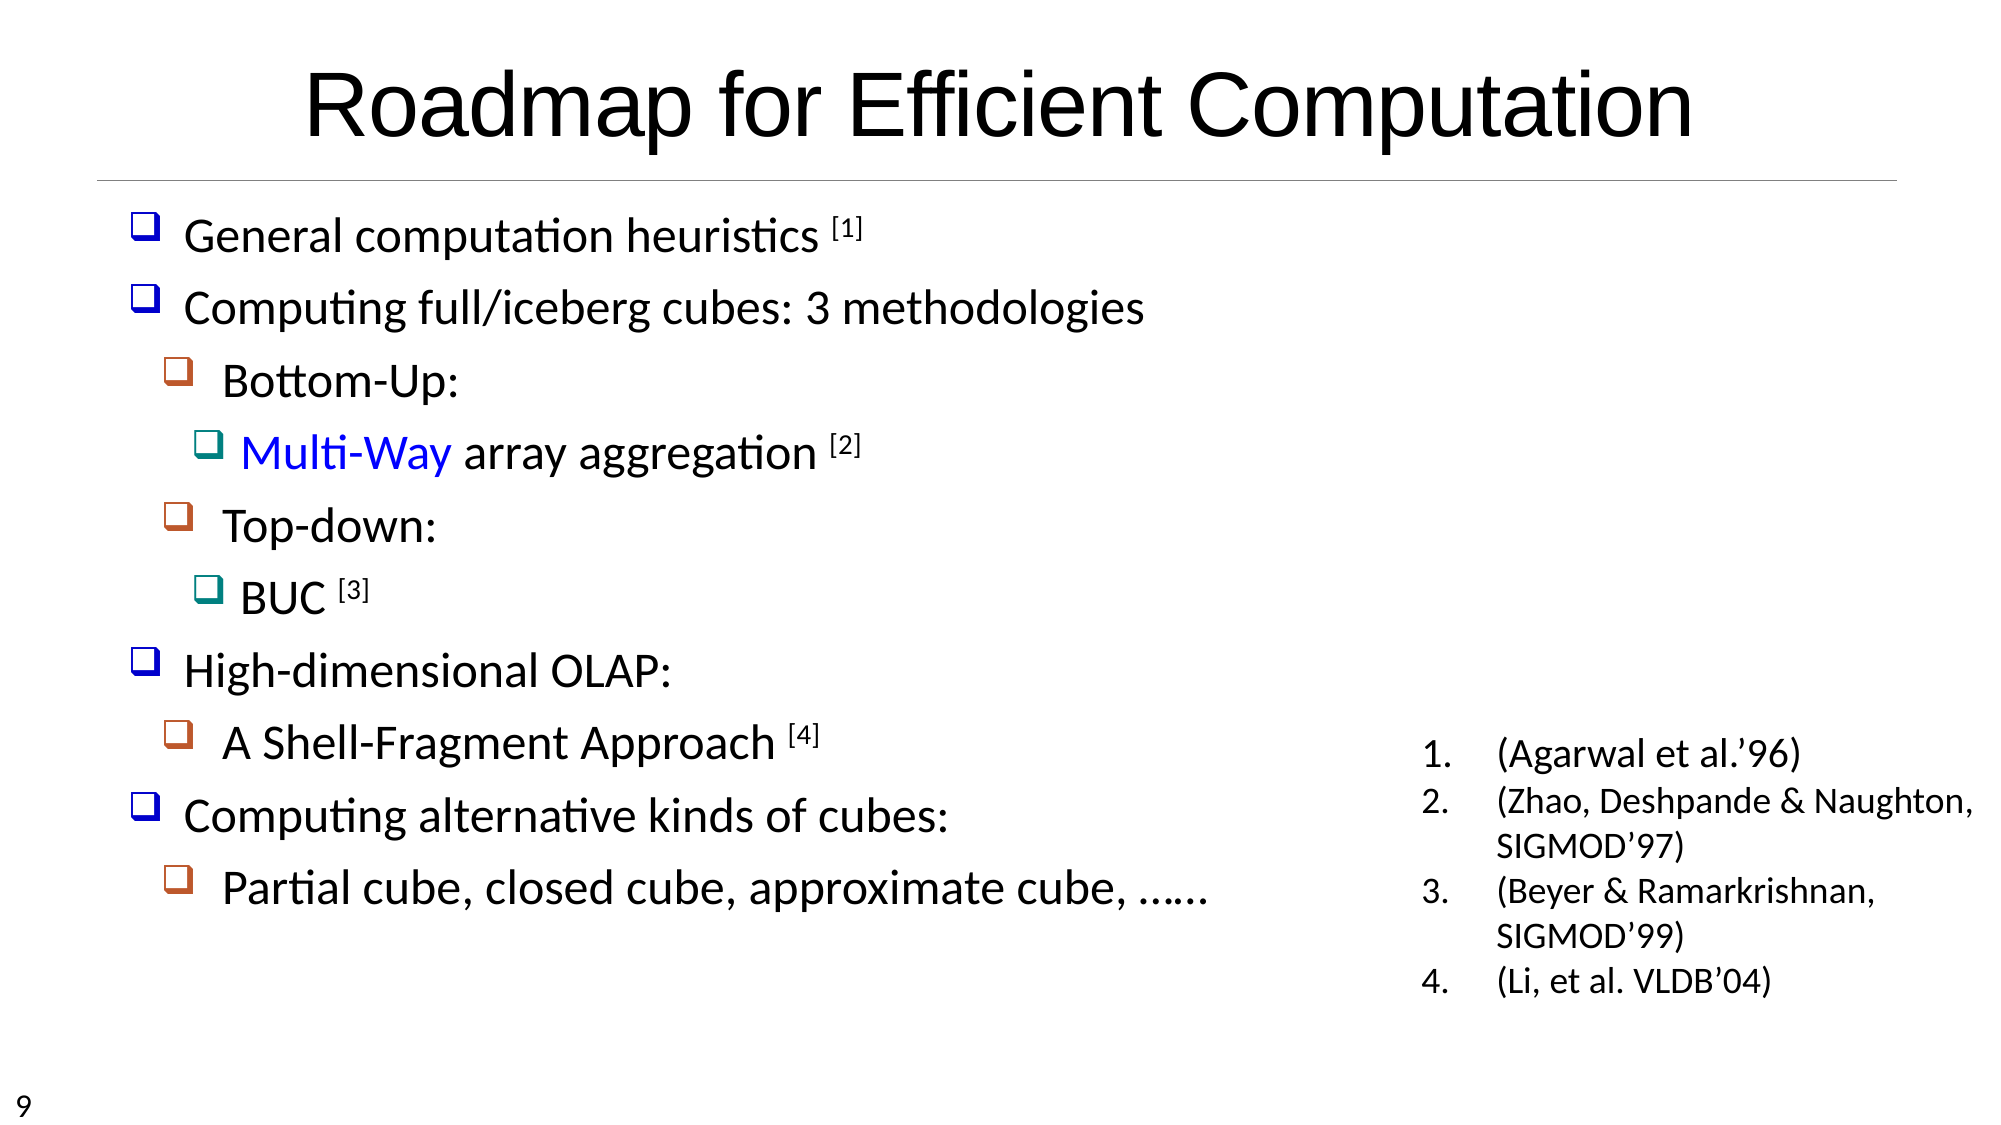

# Roadmap for Efficient Computation
General computation heuristics [1]
Computing full/iceberg cubes: 3 methodologies
Bottom-Up:
Multi-Way array aggregation [2]
Top-down:
BUC [3]
High-dimensional OLAP:
A Shell-Fragment Approach [4]
Computing alternative kinds of cubes:
Partial cube, closed cube, approximate cube, ……
(Agarwal et al.’96)
(Zhao, Deshpande & Naughton, SIGMOD’97)
(Beyer & Ramarkrishnan, SIGMOD’99)
(Li, et al. VLDB’04)